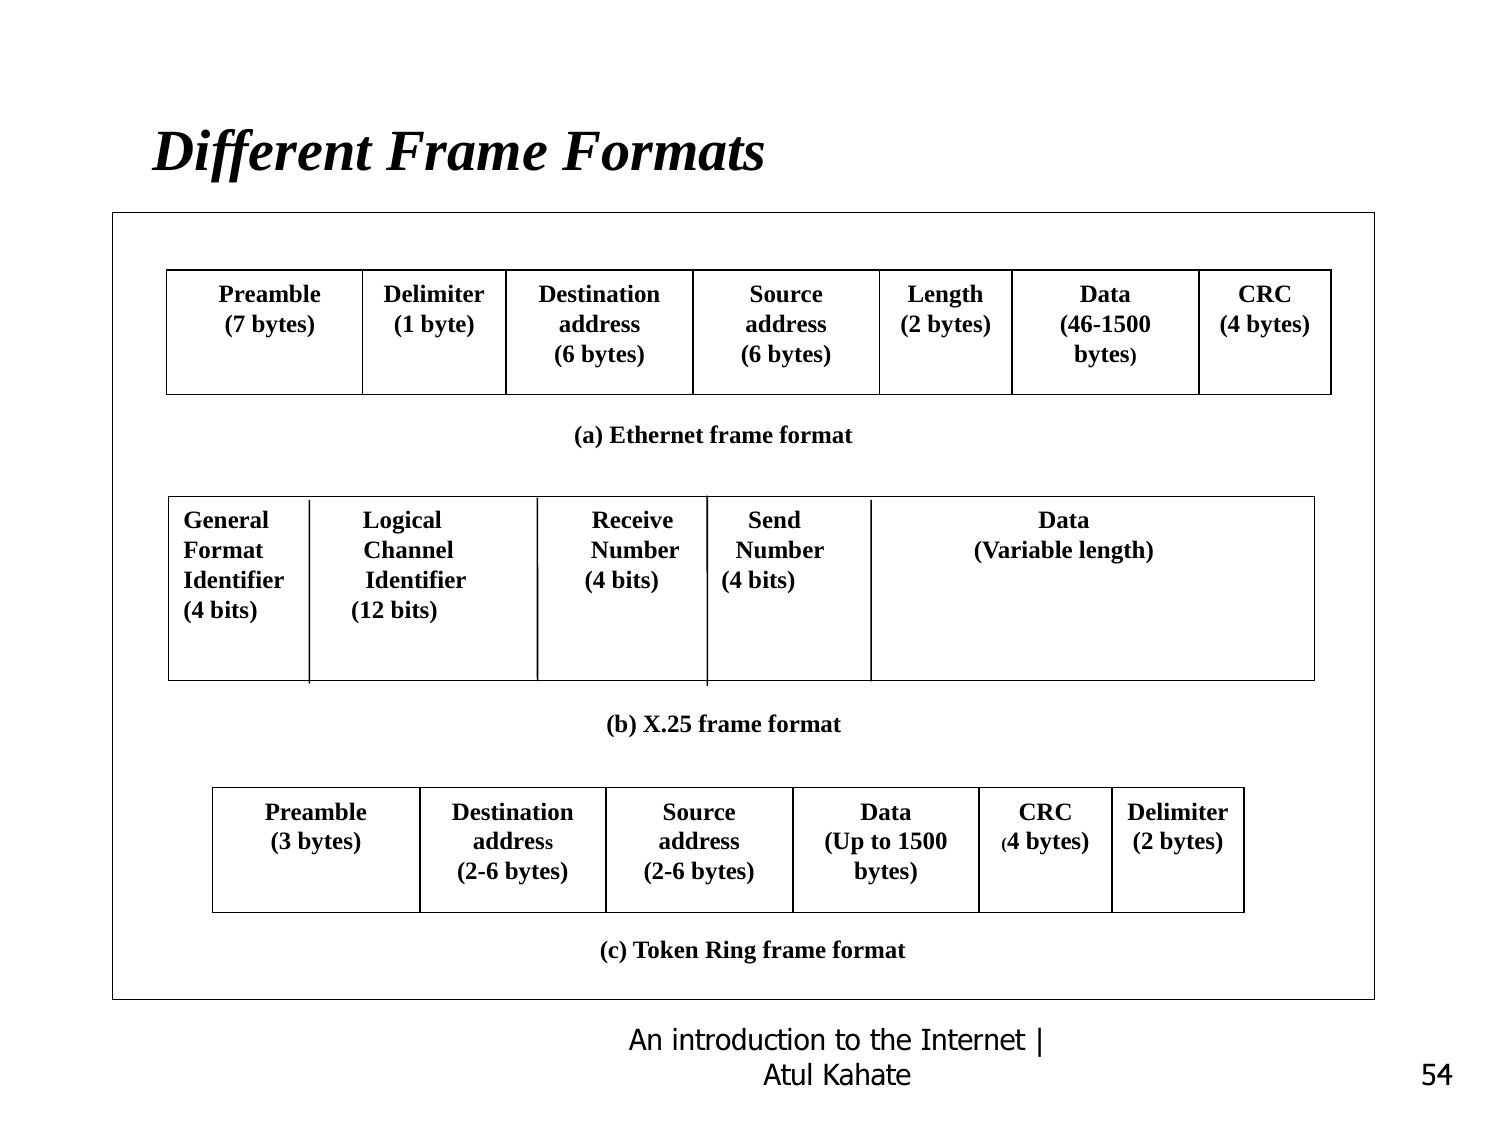

Different Frame Formats

Preamble
(7 bytes)
Delimiter
(1 byte)
Destination address
(6 bytes)
Source address
(6 bytes)
Length
(2 bytes)
Data
(46-1500 bytes)
CRC
(4 bytes)
(a) Ethernet frame format
General               Logical                        Receive            Send                                      Data
Format                Channel                      Number         Number                        (Variable length)
Identifier             Identifier                   (4 bits)          (4 bits)
(4 bits)               (12 bits)

(b) X.25 frame format
Preamble
(3 bytes)
Destination address
(2-6 bytes)
Source address
(2-6 bytes)
Data
(Up to 1500 bytes)
CRC
(4 bytes)
Delimiter
(2 bytes)
(c) Token Ring frame format
An introduction to the Internet | Atul Kahate
54